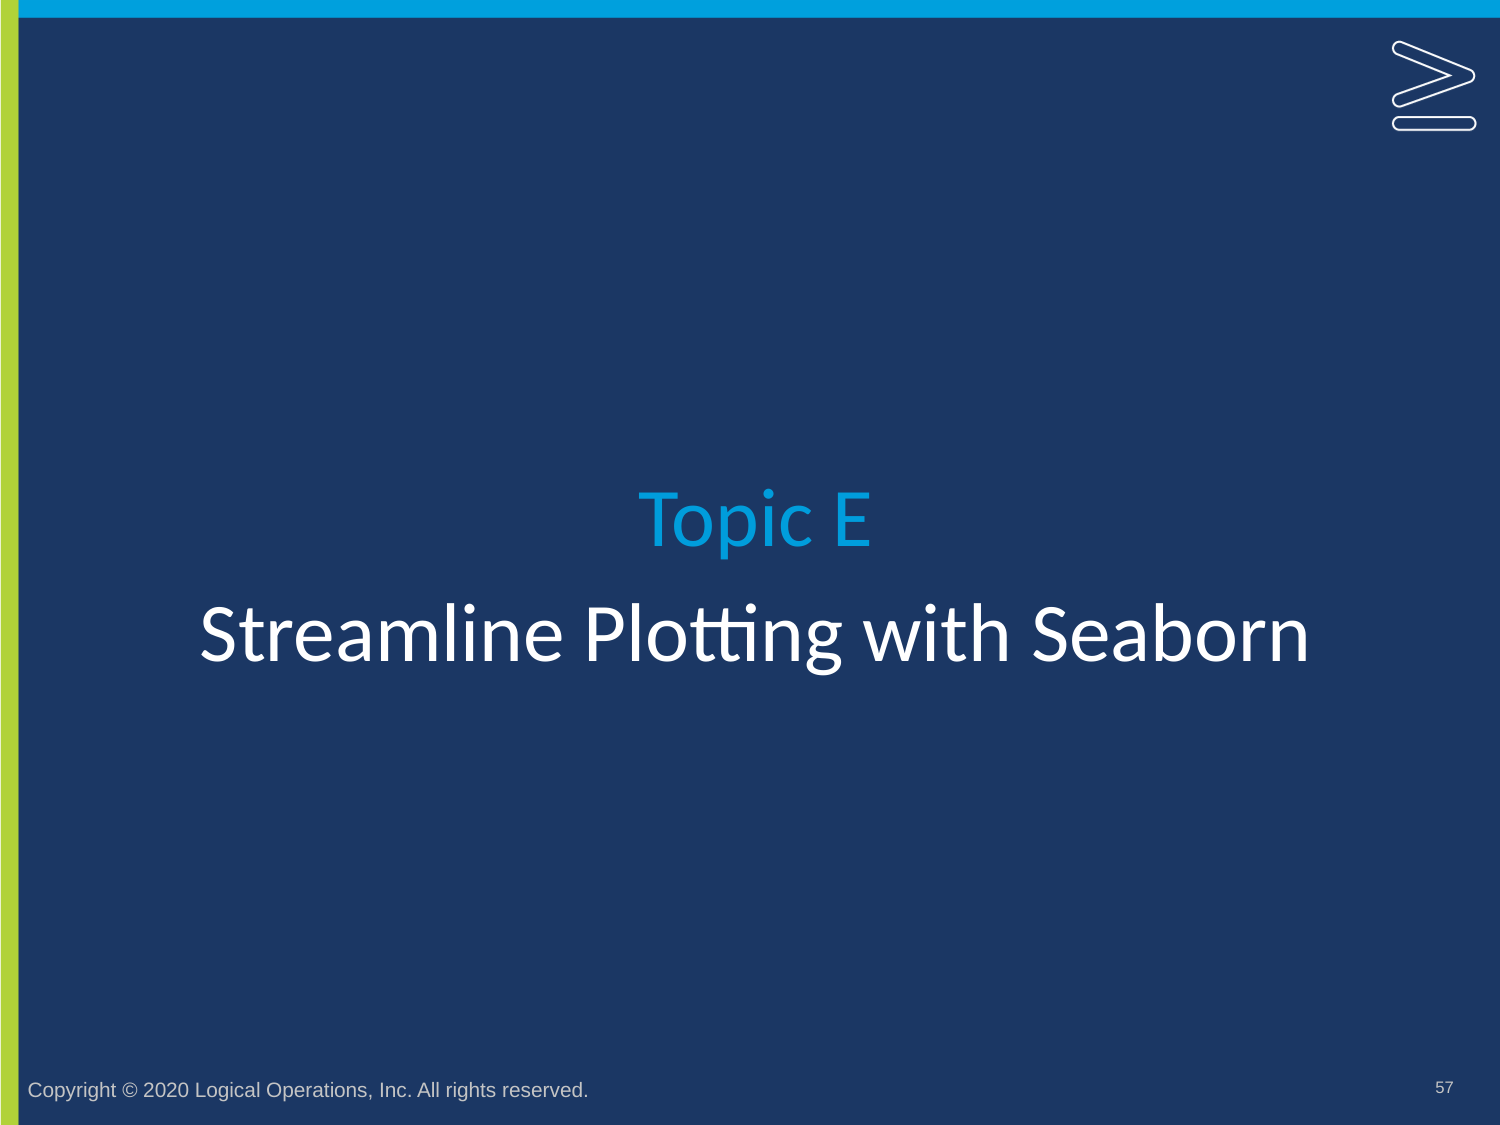

Topic E
# Streamline Plotting with Seaborn
57